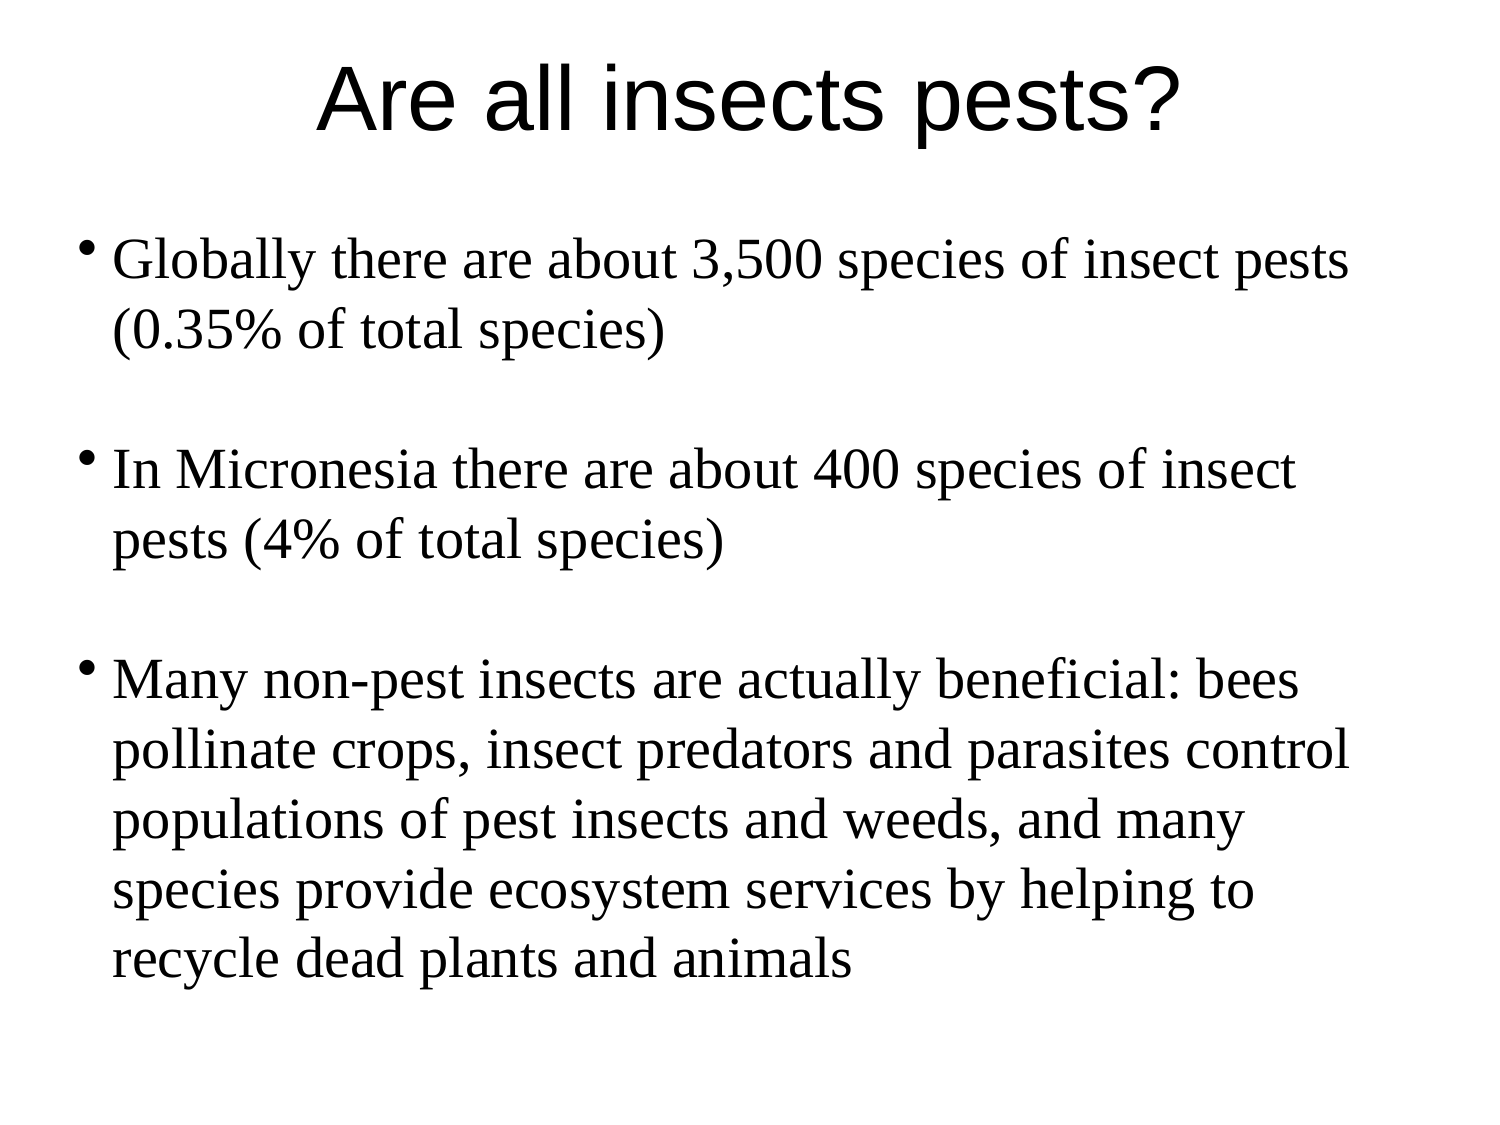

Are all insects pests?
Globally there are about 3,500 species of insect pests (0.35% of total species)
In Micronesia there are about 400 species of insect pests (4% of total species)
Many non-pest insects are actually beneficial: bees pollinate crops, insect predators and parasites control populations of pest insects and weeds, and many species provide ecosystem services by helping to recycle dead plants and animals